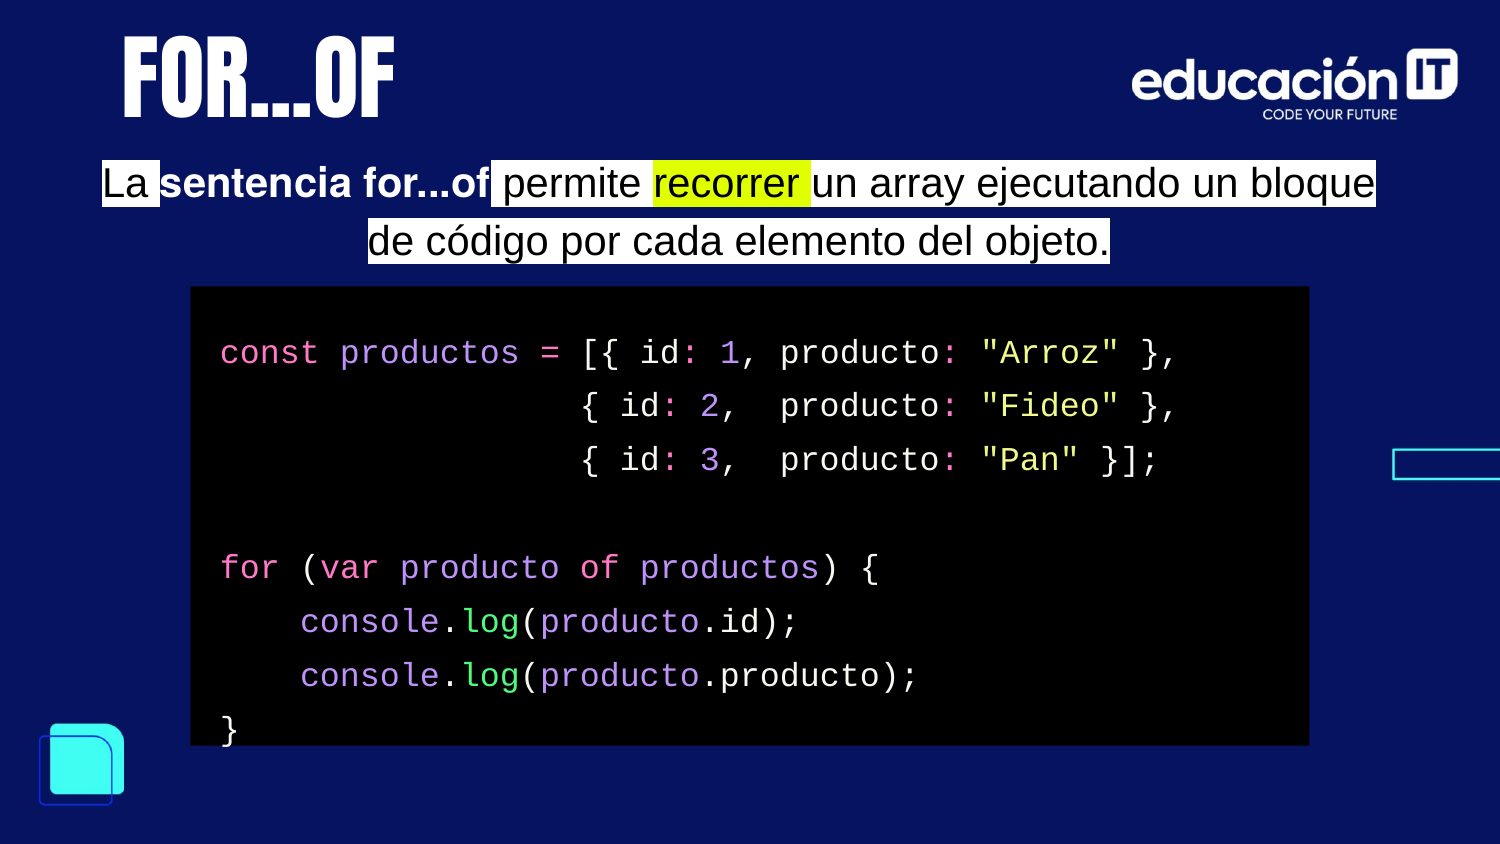

FOR...OF
La sentencia for...of permite recorrer un array ejecutando un bloque de código por cada elemento del objeto.
const productos = [{ id: 1, producto: "Arroz" },
                  { id: 2,  producto: "Fideo" },
                  { id: 3,  producto: "Pan" }];

for (var producto of productos) {
    console.log(producto.id);
    console.log(producto.producto);
}